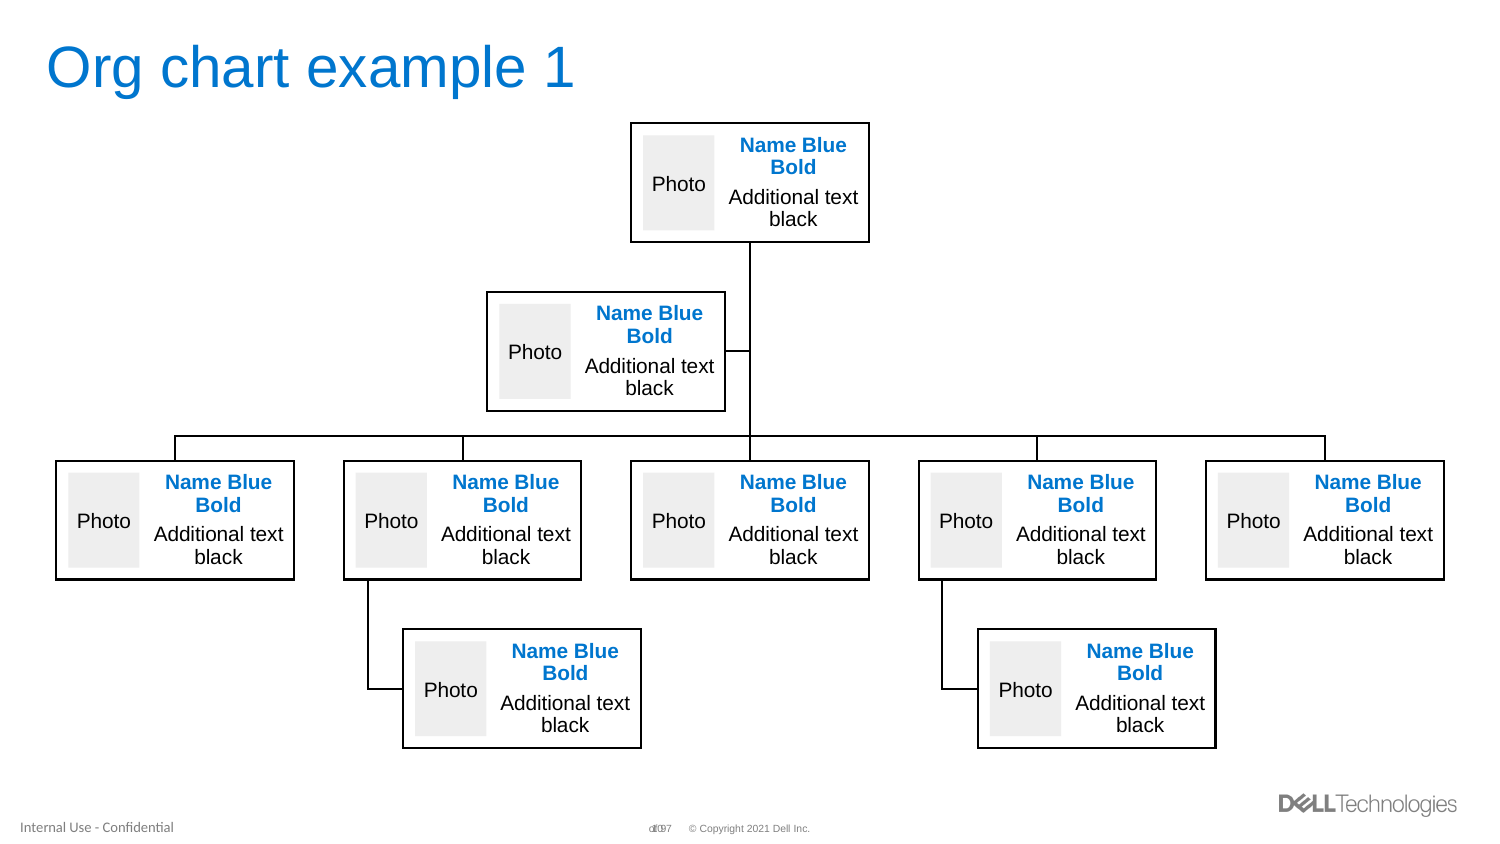

# Org chart example 1
Name Blue Bold
Additional text black
Photo

Name Blue Bold
Additional text black
Photo
Name Blue Bold
Additional text black
Photo
Name Blue Bold
Additional text black
Photo
Name Blue Bold
Additional text black
Photo
Name Blue Bold
Additional text black
Photo
Name Blue Bold
Additional text black
Photo

Name Blue Bold
Additional text black
Photo
Name Blue Bold
Additional text black
Photo